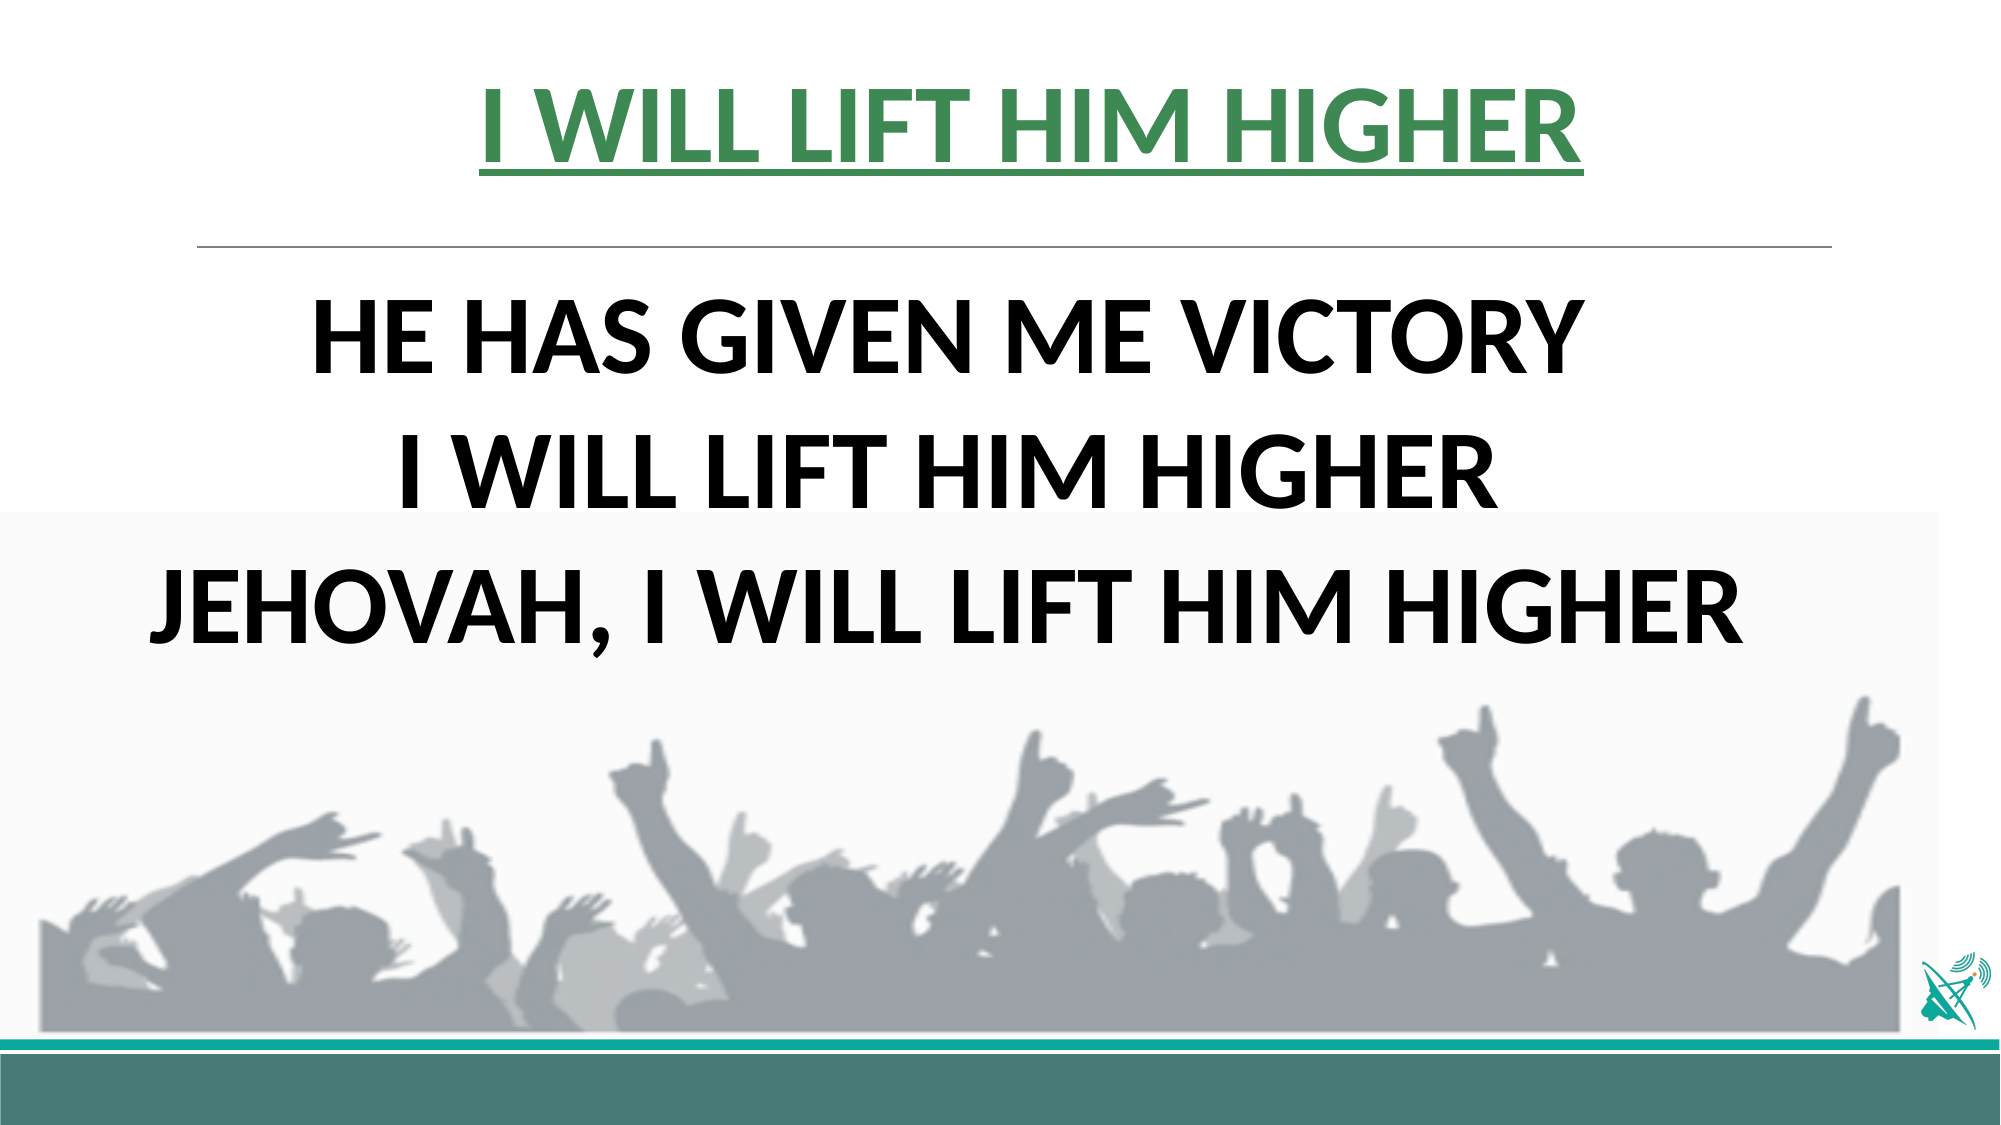

# I WILL LIFT HIM HIGHER
HE HAS GIVEN ME VICTORY
I WILL LIFT HIM HIGHER
JEHOVAH, I WILL LIFT HIM HIGHER